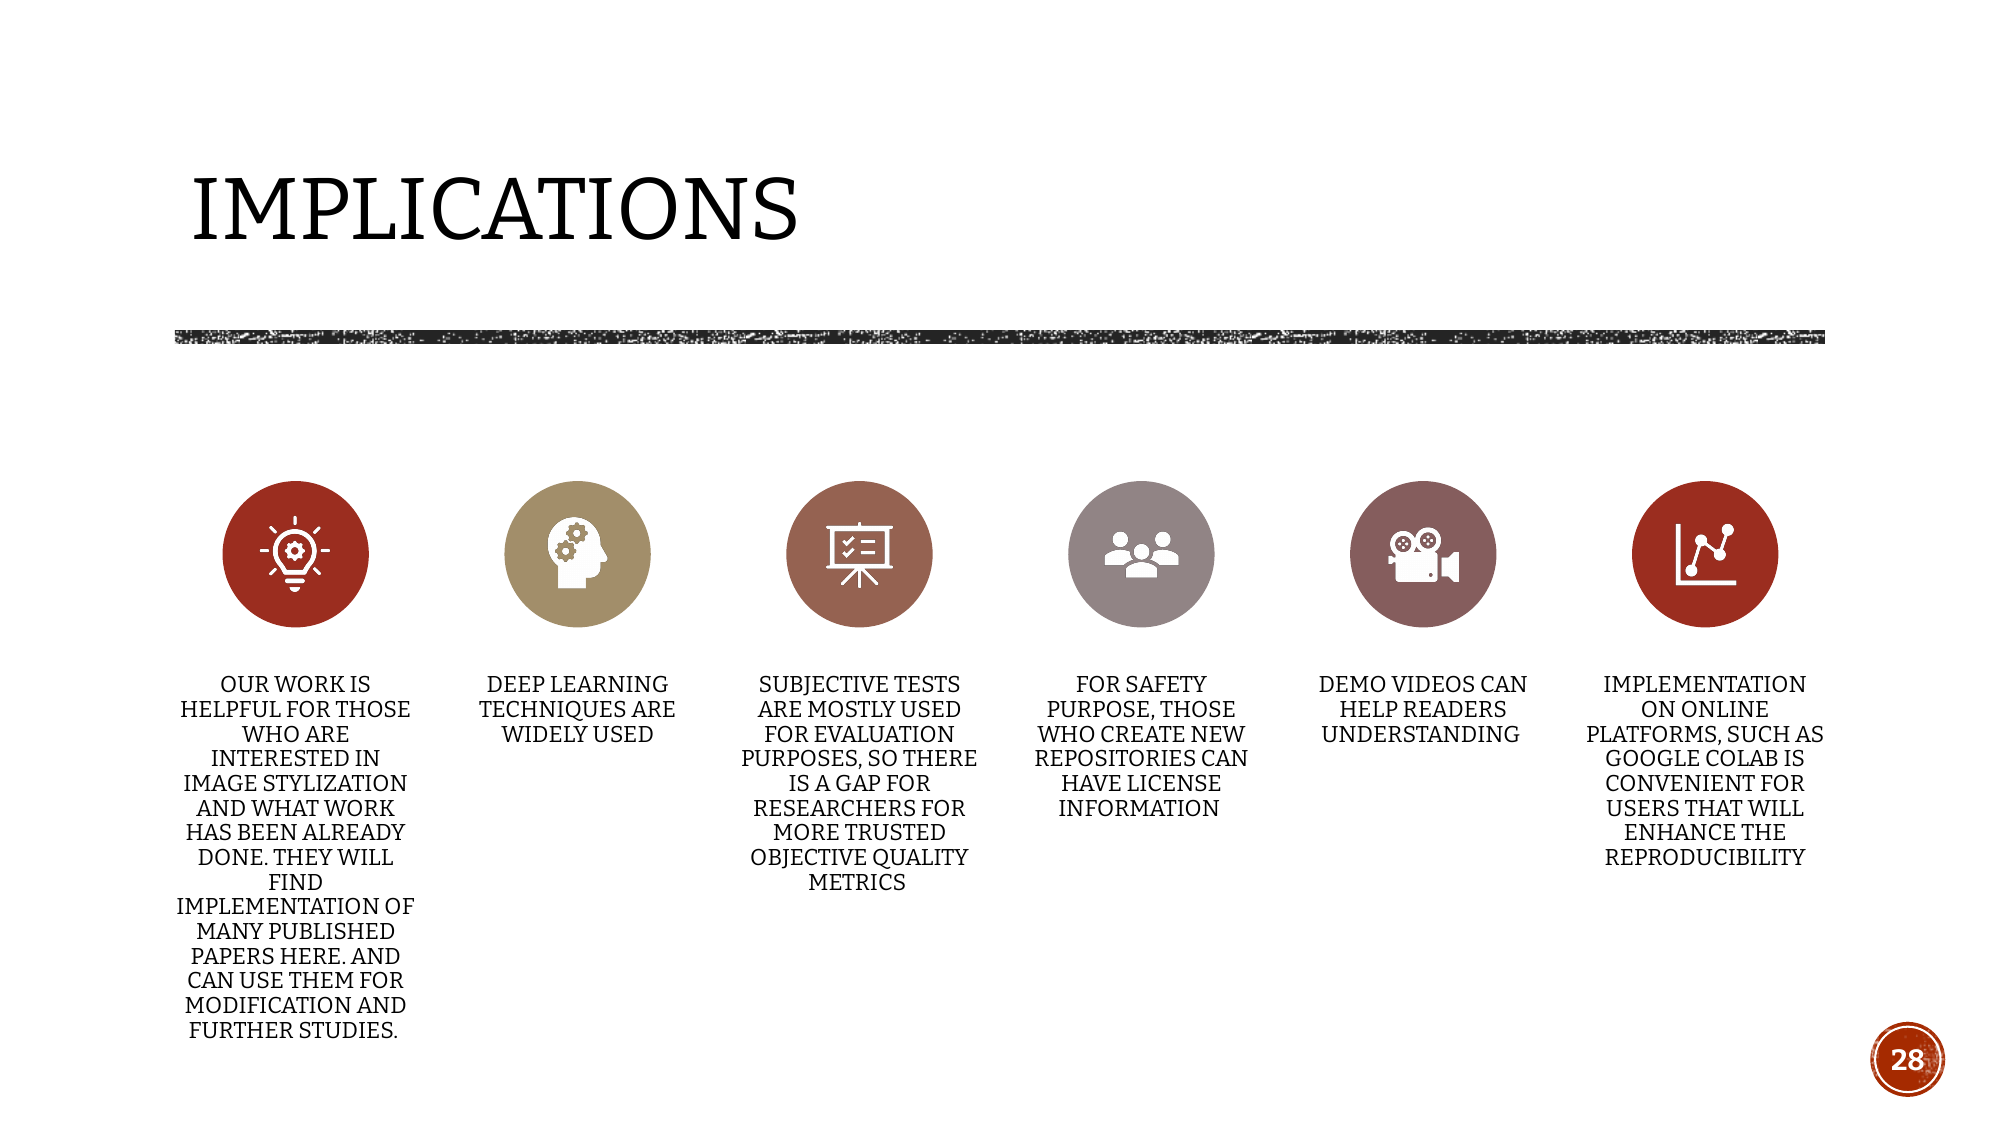

# Implications

Our work is helpful for those who are interested in image stylization and what work has been already done. They will find implementation of many published papers here. And can use them for modification and further studies.
Deep learning techniques are widely used
Subjective tests are mostly used for evaluation purposes, so there is a gap for researchers for more trusted objective quality metrics
For safety purpose, those who create new repositories can have license information
Demo videos can help readers understanding
Implementation on online platforms, such as google Colab is convenient for users that will enhance the reproducibility
28